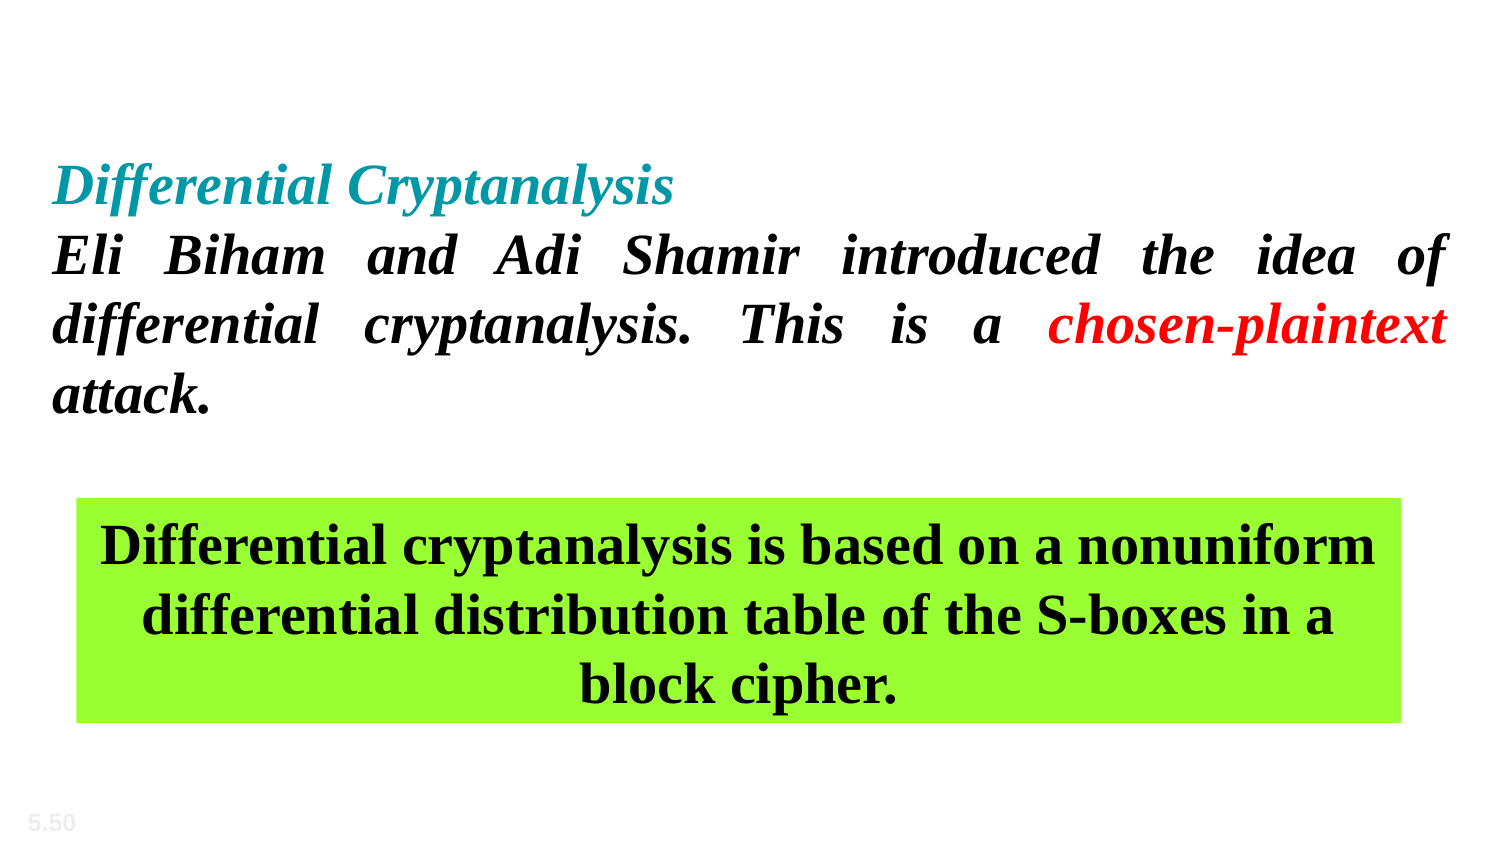

Differential Cryptanalysis
Eli Biham and Adi Shamir introduced the idea of differential cryptanalysis. This is a chosen-plaintext attack.
Differential cryptanalysis is based on a nonuniform differential distribution table of the S-boxes in a block cipher.
5.50